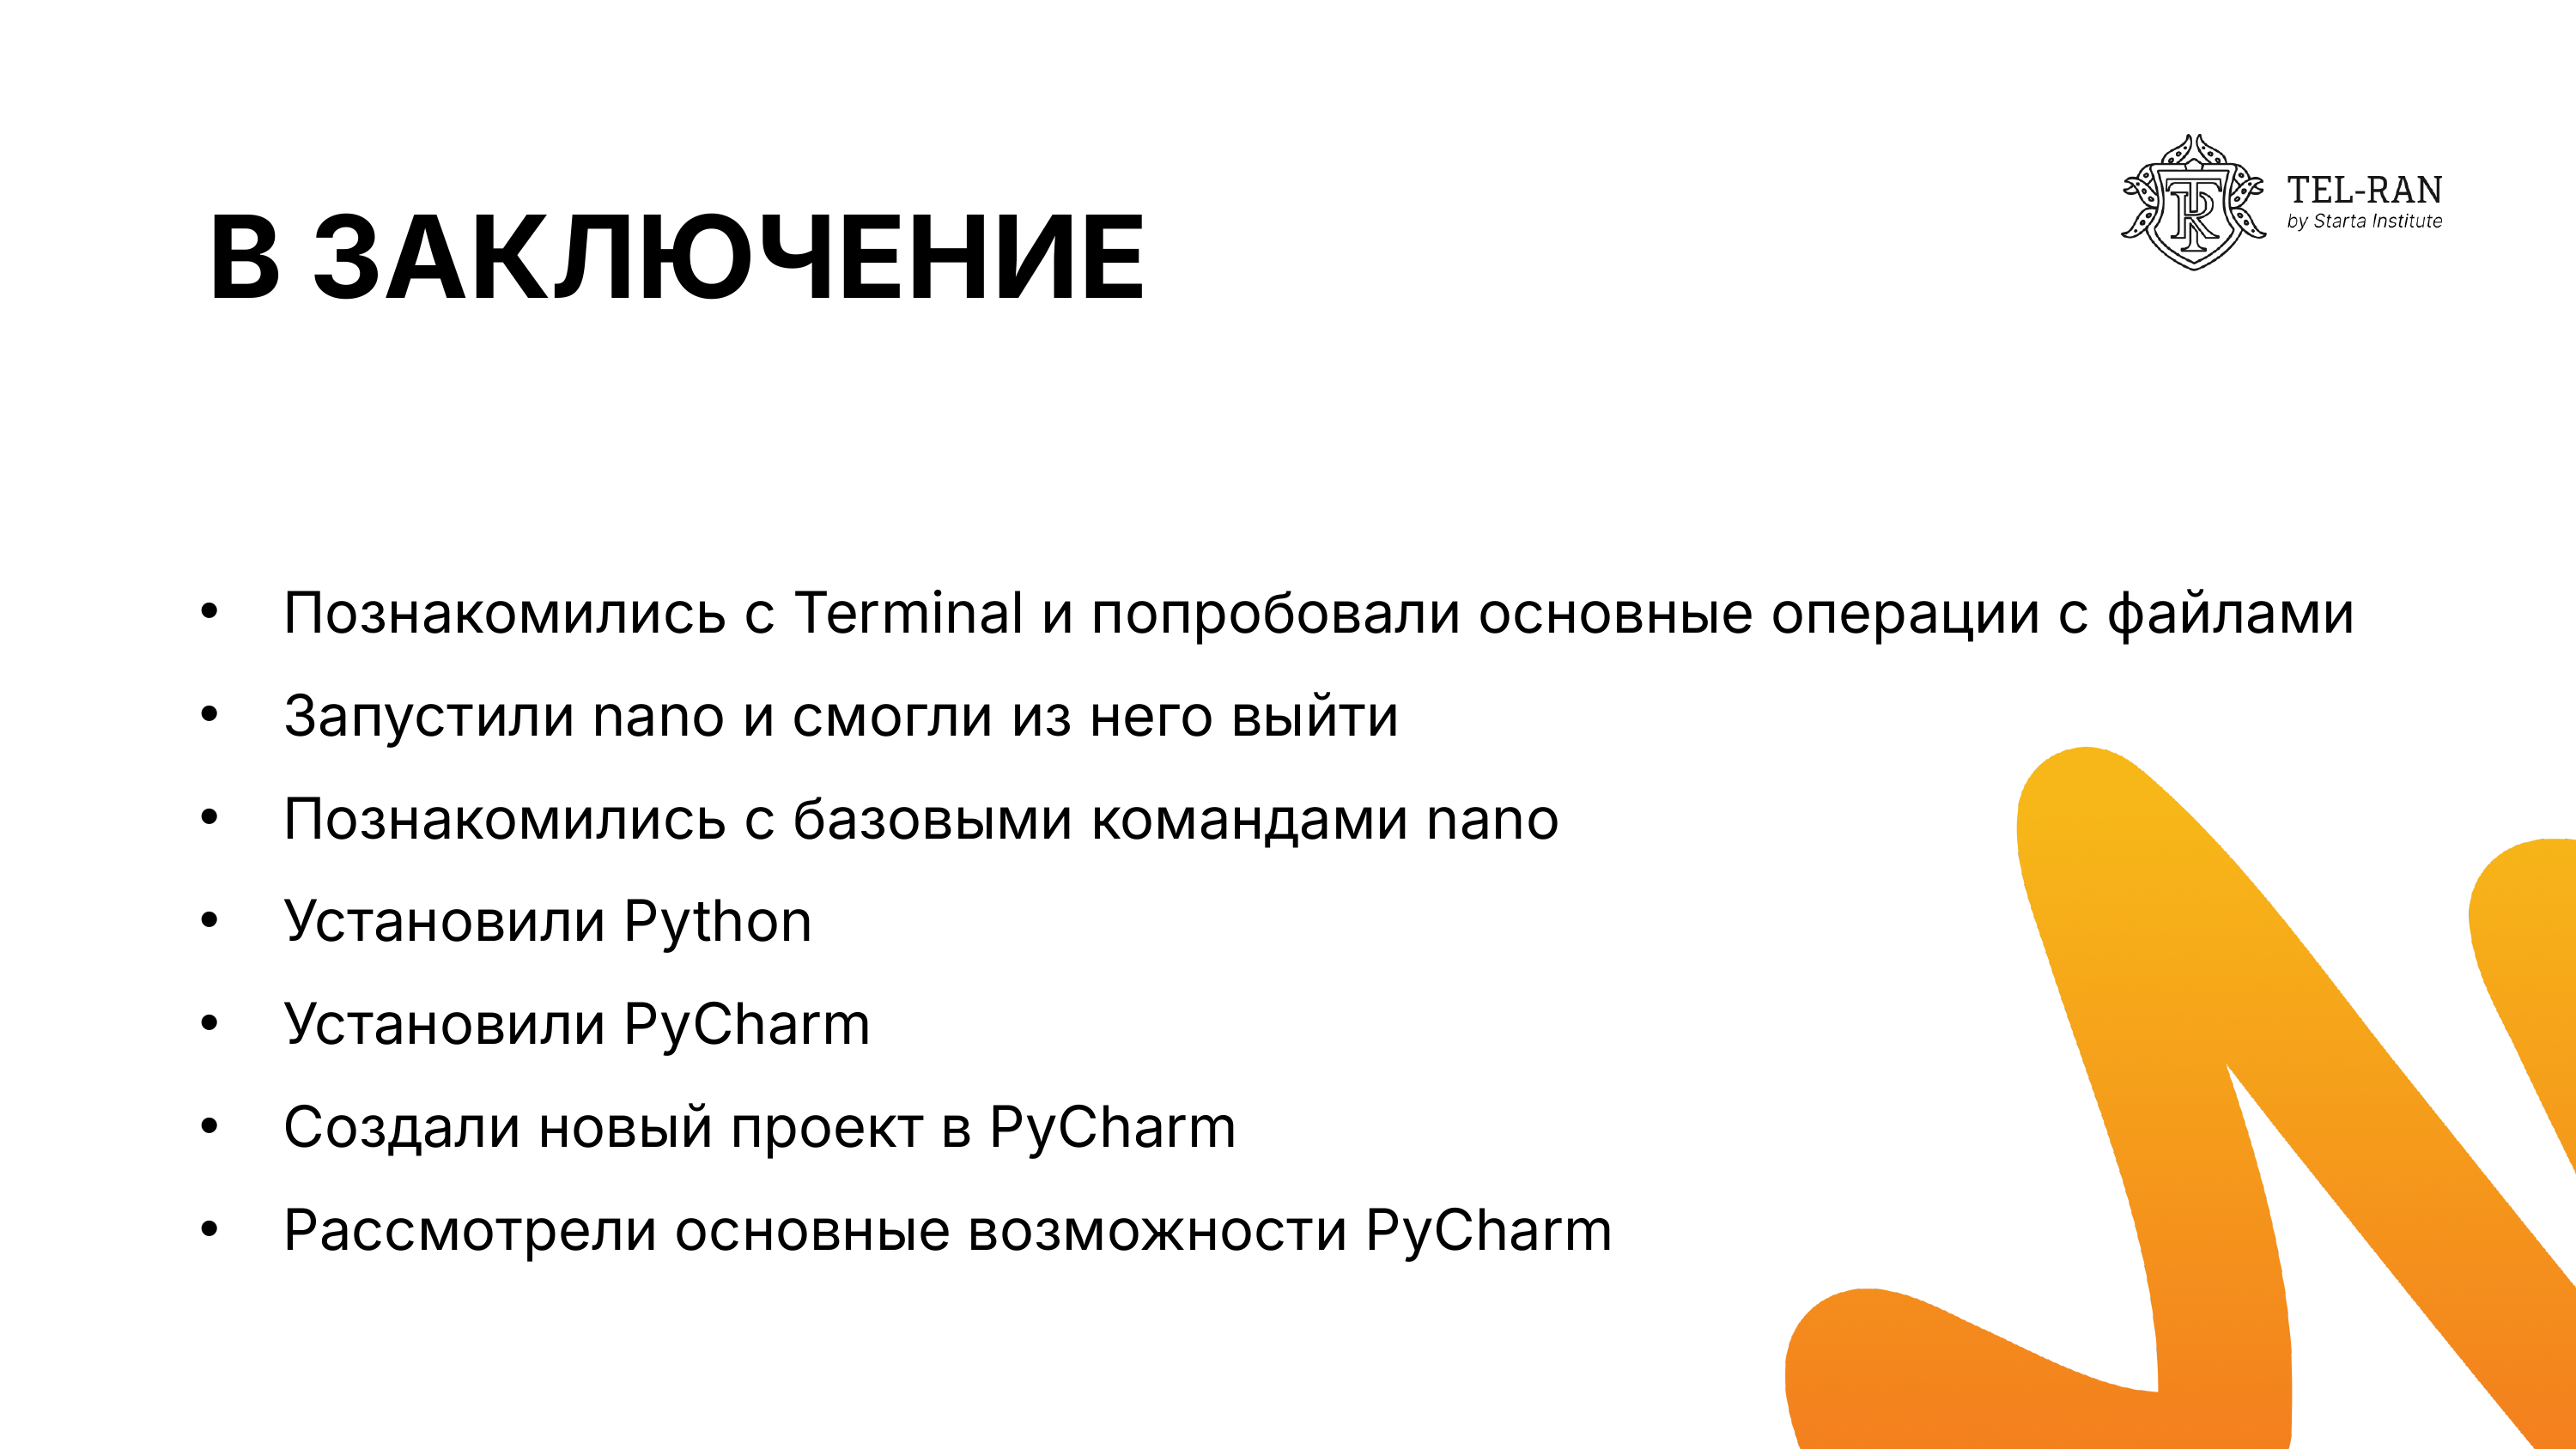

В ЗАКЛЮЧЕНИЕ
Познакомились с Terminal и попробовали основные операции с файлами
Запустили nano и смогли из него выйти
Познакомились с базовыми командами nano
Установили Python
Установили PyCharm
Создали новый проект в PyCharm
Рассмотрели основные возможности PyCharm